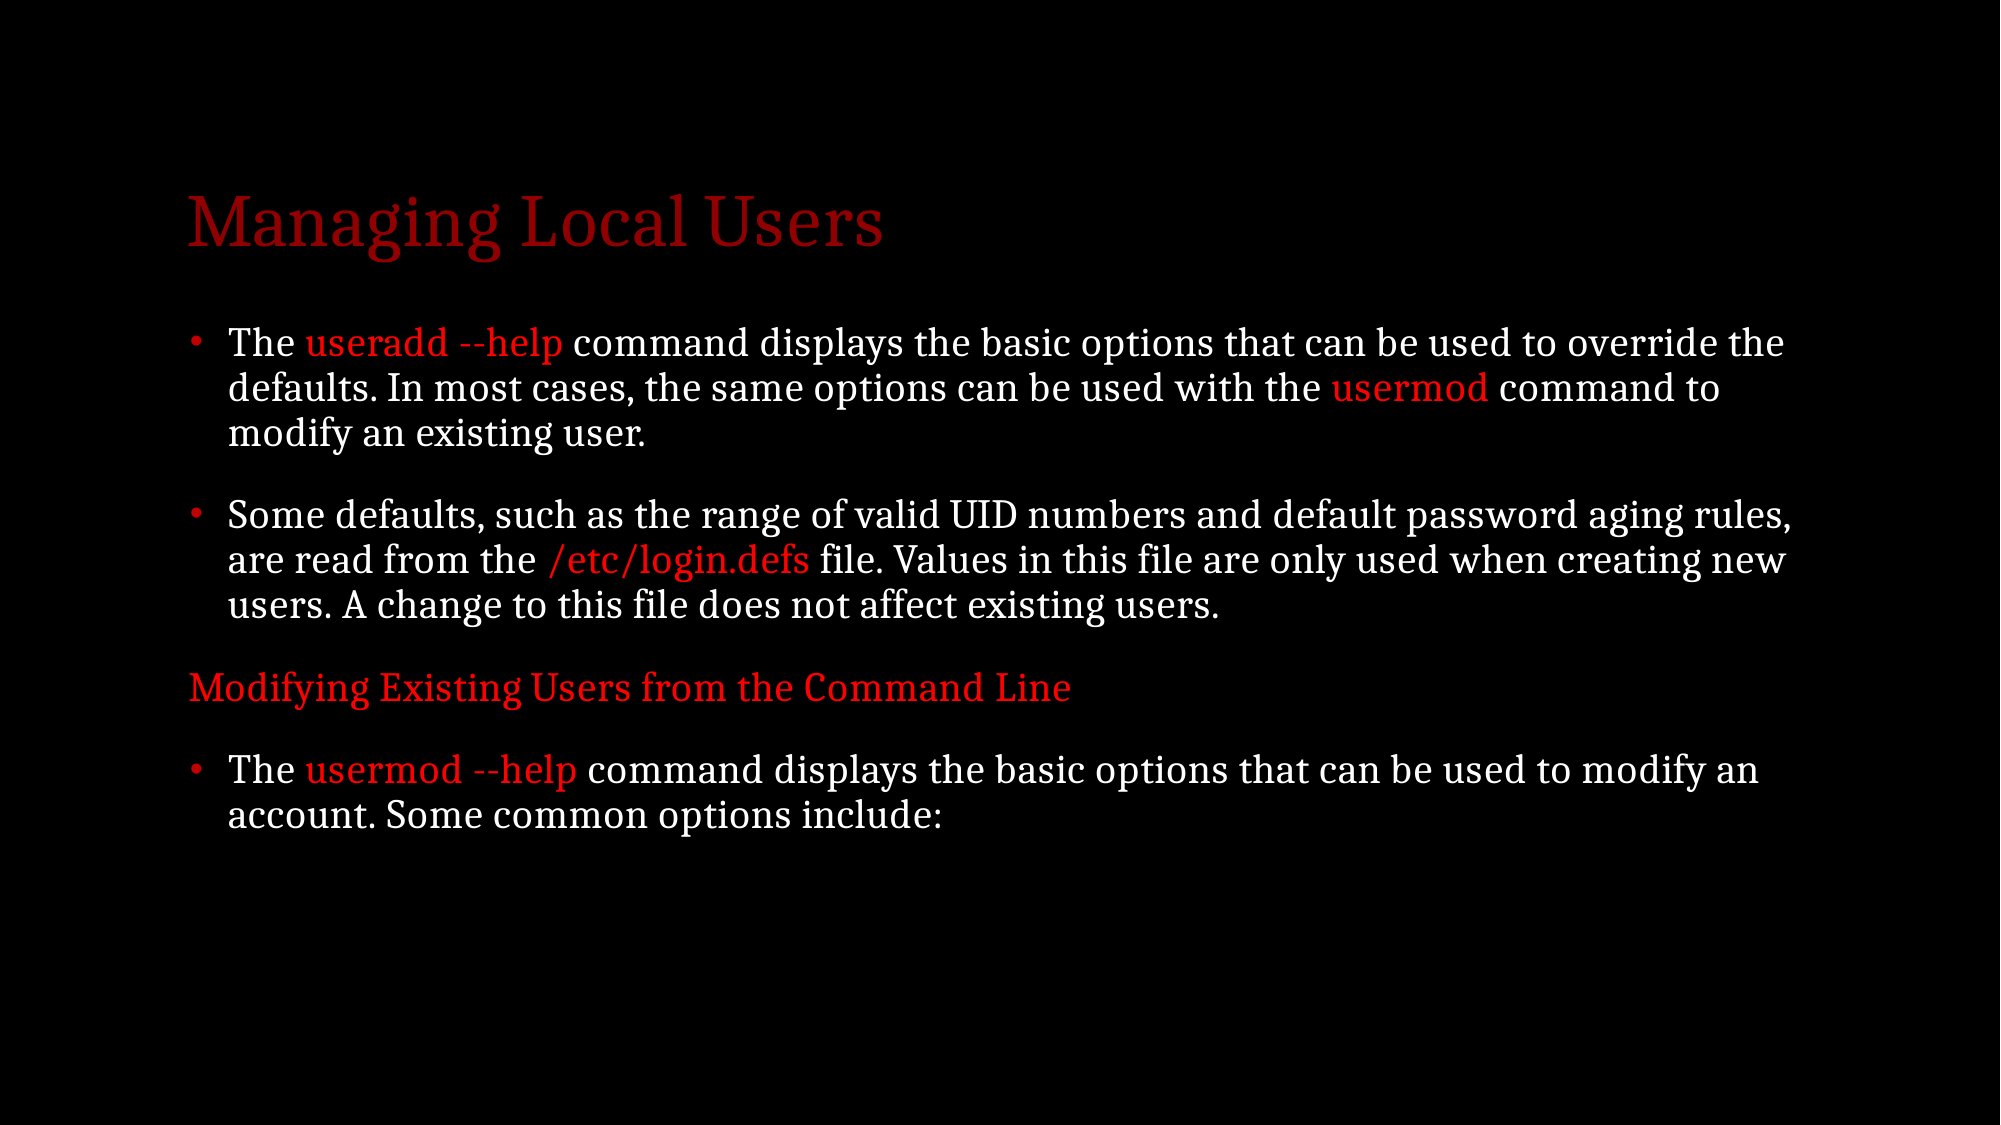

# Managing Local Users
The useradd --help command displays the basic options that can be used to override the defaults. In most cases, the same options can be used with the usermod command to modify an existing user.
Some defaults, such as the range of valid UID numbers and default password aging rules, are read from the /etc/login.defs file. Values in this file are only used when creating new users. A change to this file does not affect existing users.
Modifying Existing Users from the Command Line
The usermod --help command displays the basic options that can be used to modify an account. Some common options include: